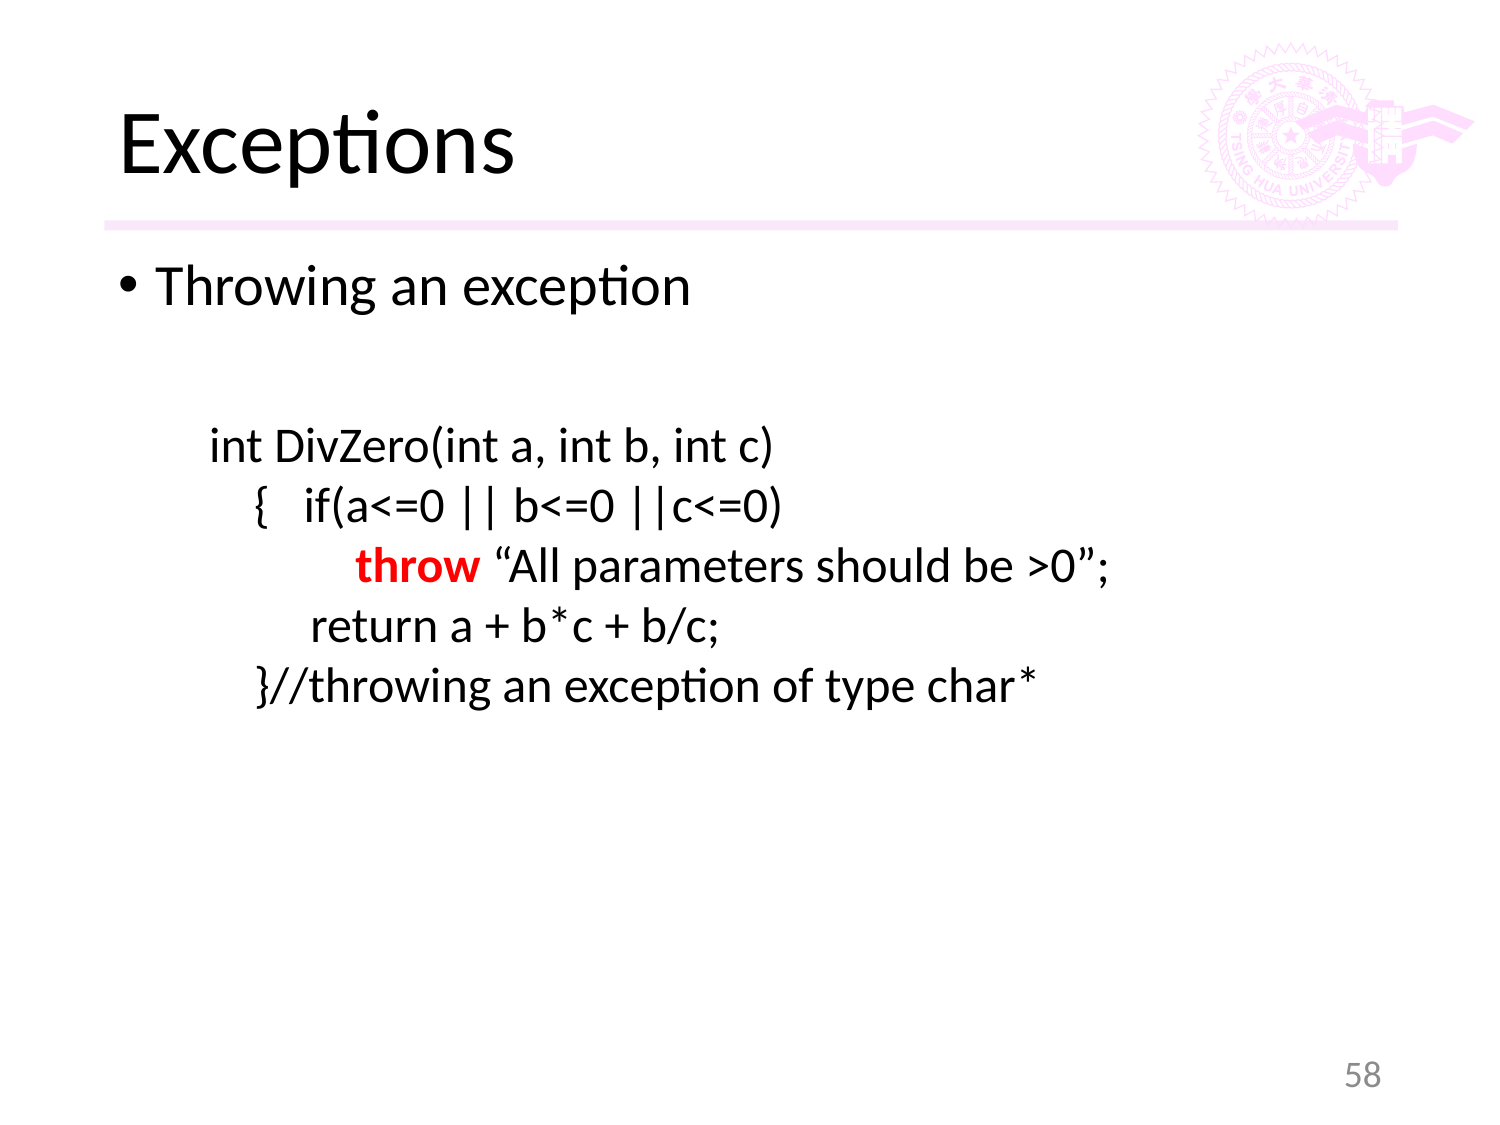

# Exceptions
Throwing an exception

int DivZero(int a, int b, int c)
    {   if(a<=0 || b<=0 ||c<=0)
             throw “All parameters should be >0”;
         return a + b*c + b/c;
    }//throwing an exception of type char*
58